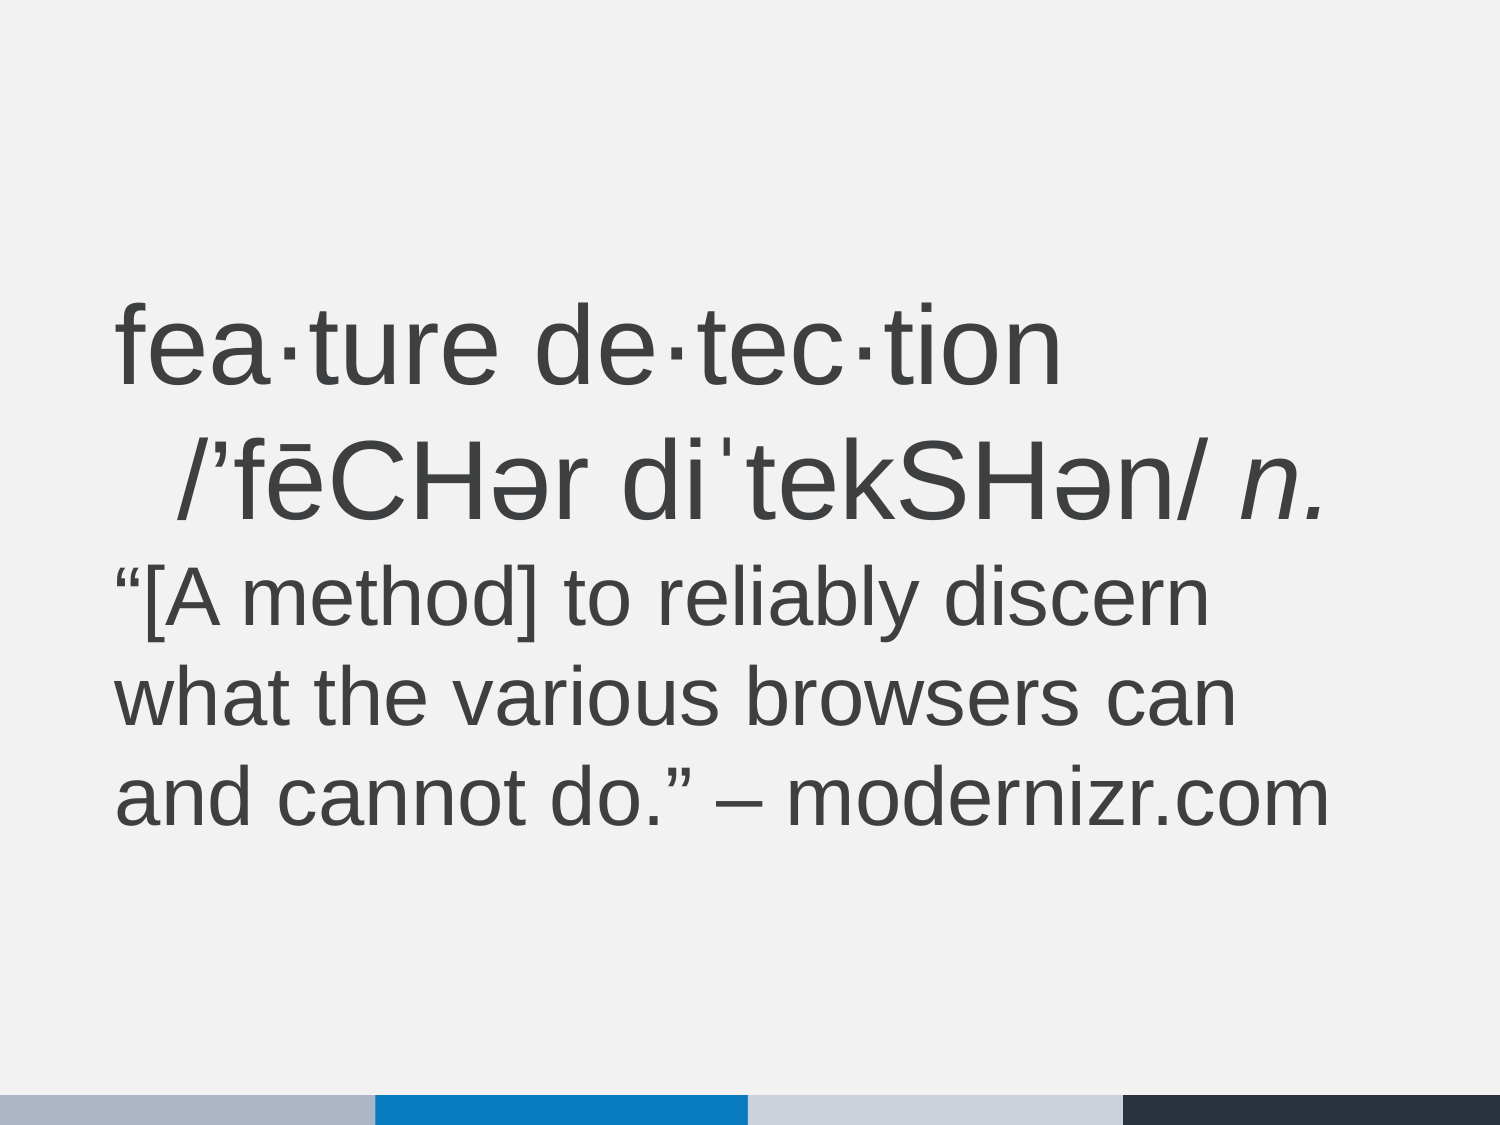

fea·ture de·tec·tion
  /’fēCHər diˈtekSHən/ n.
“[A method] to reliably discern what the various browsers can and cannot do.” – modernizr.com